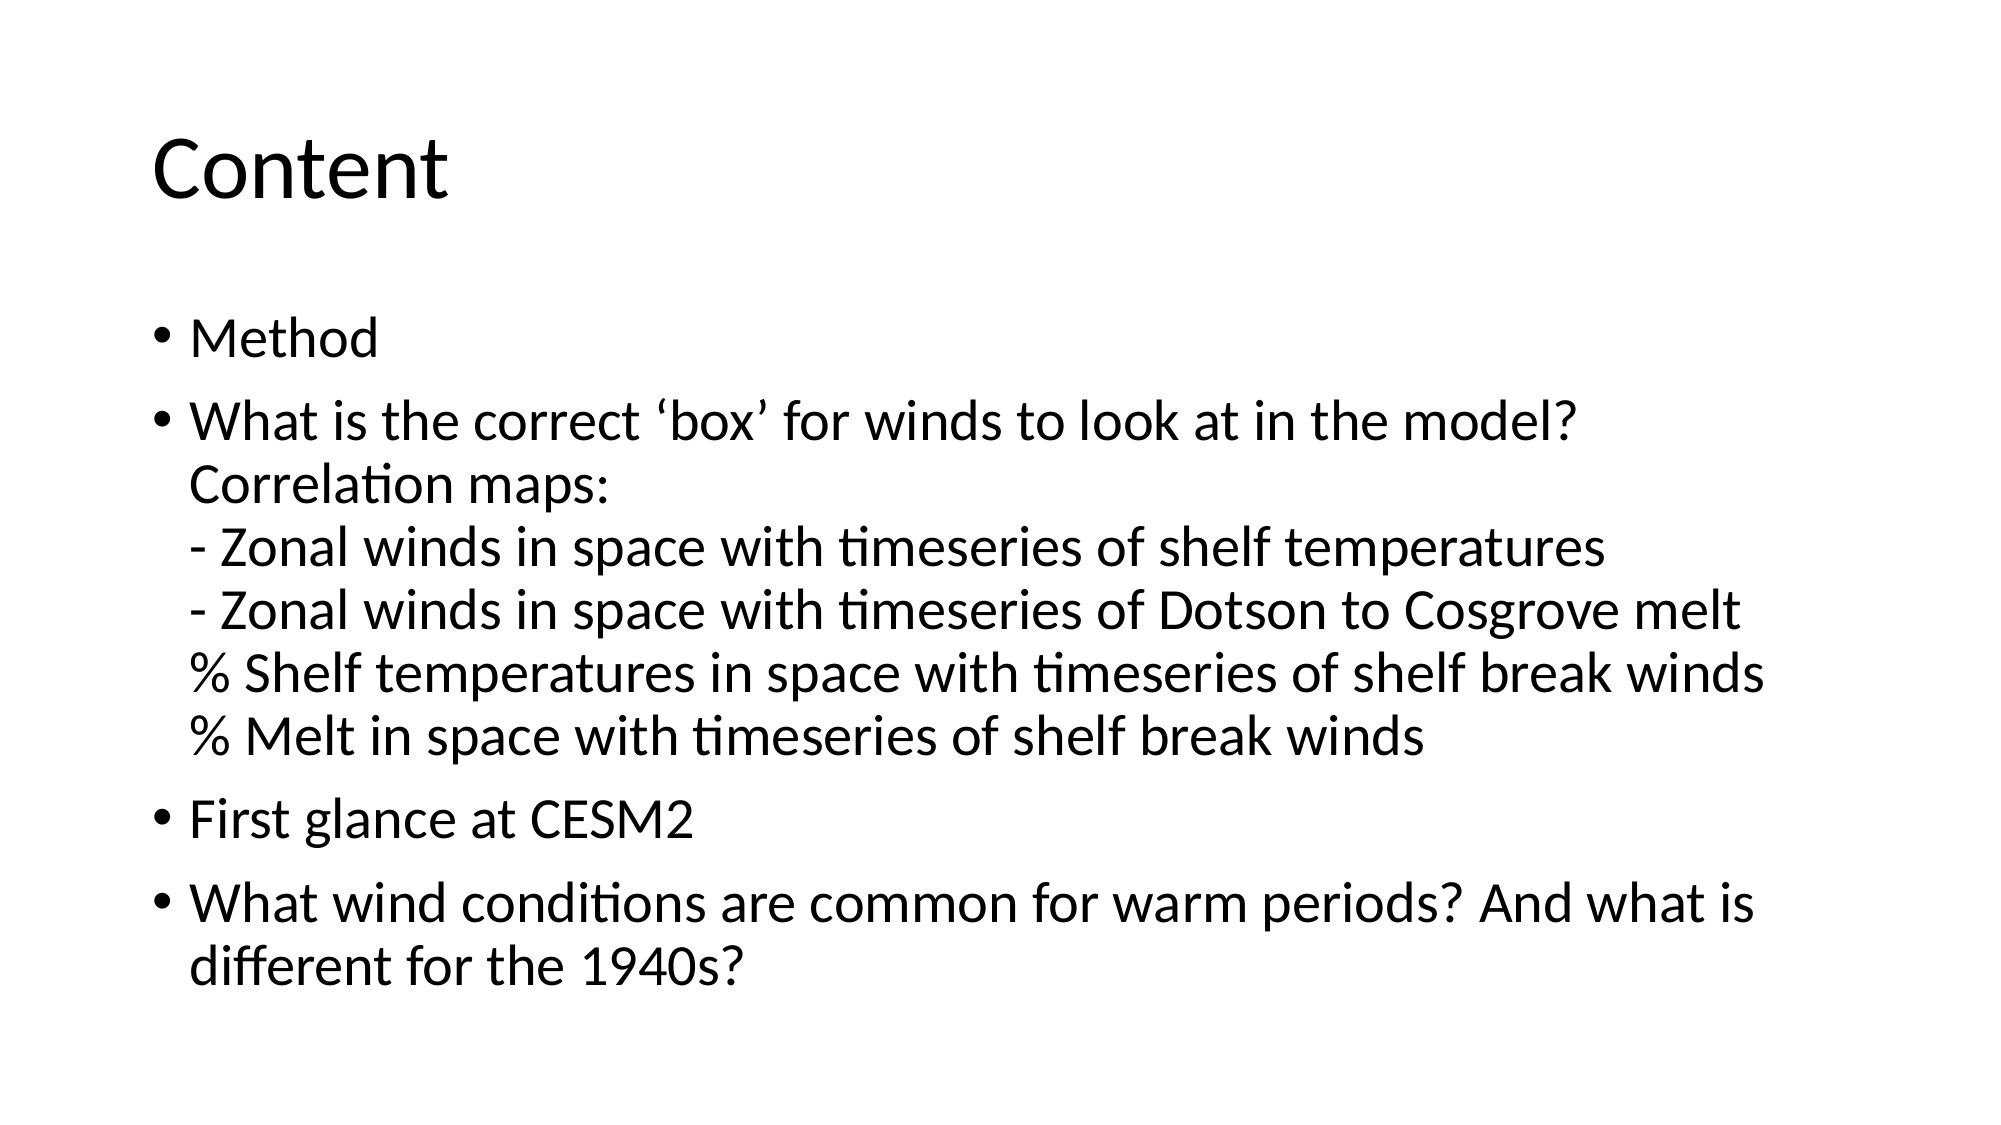

# Content
Method
What is the correct ‘box’ for winds to look at in the model?
Correlation maps:
- Zonal winds in space with timeseries of shelf temperatures
- Zonal winds in space with timeseries of Dotson to Cosgrove melt
% Shelf temperatures in space with timeseries of shelf break winds
% Melt in space with timeseries of shelf break winds
First glance at CESM2
What wind conditions are common for warm periods? And what is different for the 1940s?